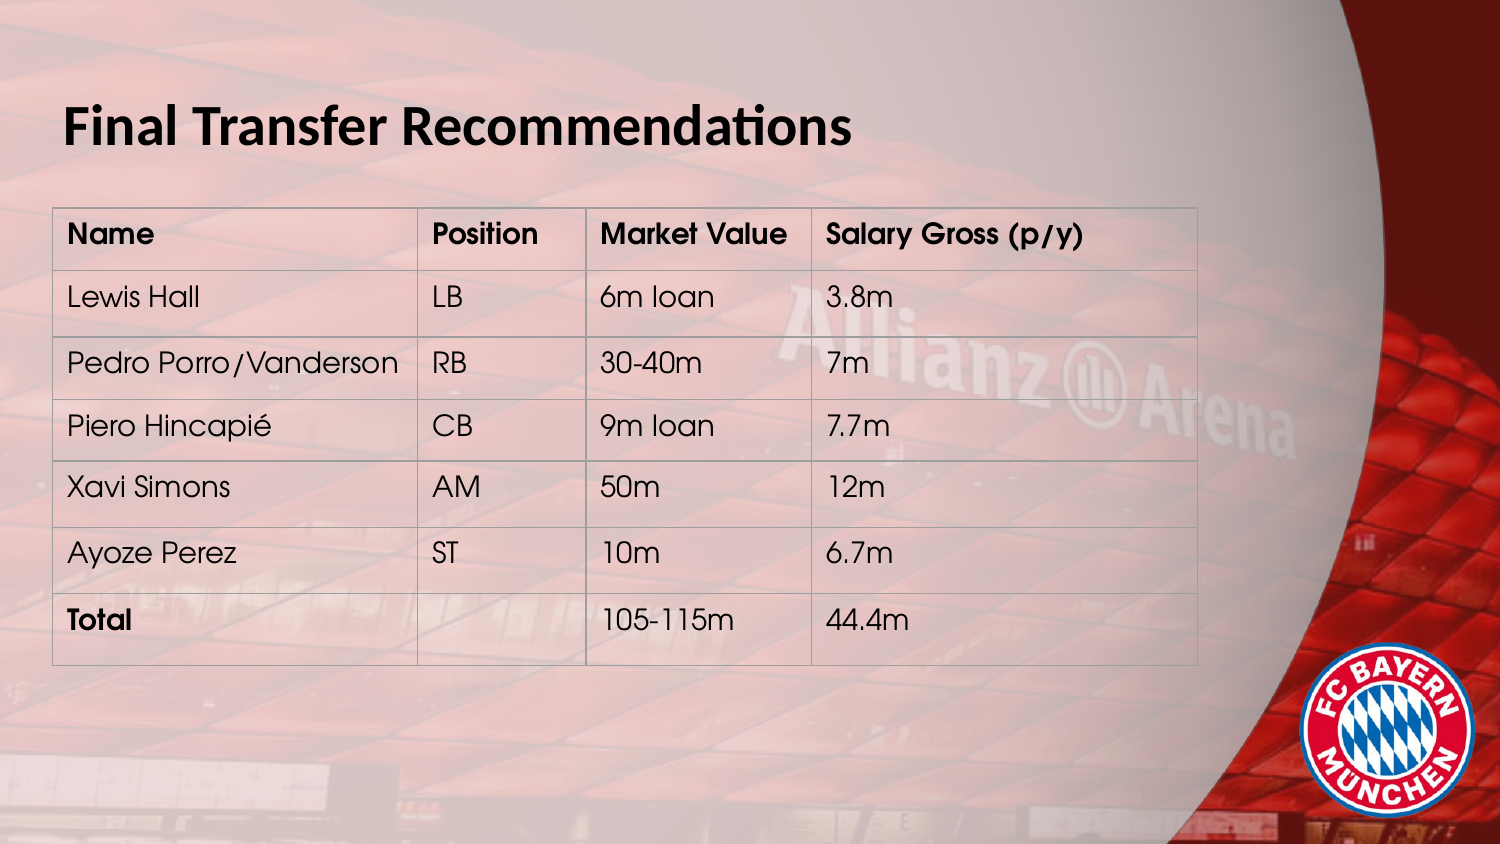

# Final Transfer Recommendations
| Name | Position | Market Value | Salary Gross (p/y) |
| --- | --- | --- | --- |
| Lewis Hall | LB | 6m loan | 3.8m |
| Pedro Porro/Vanderson | RB | 30-40m | 7m |
| Piero Hincapié | CB | 9m loan | 7.7m |
| Xavi Simons | AM | 50m | 12m |
| Ayoze Perez | ST | 10m | 6.7m |
| Total |  | 105-115m | 44.4m |